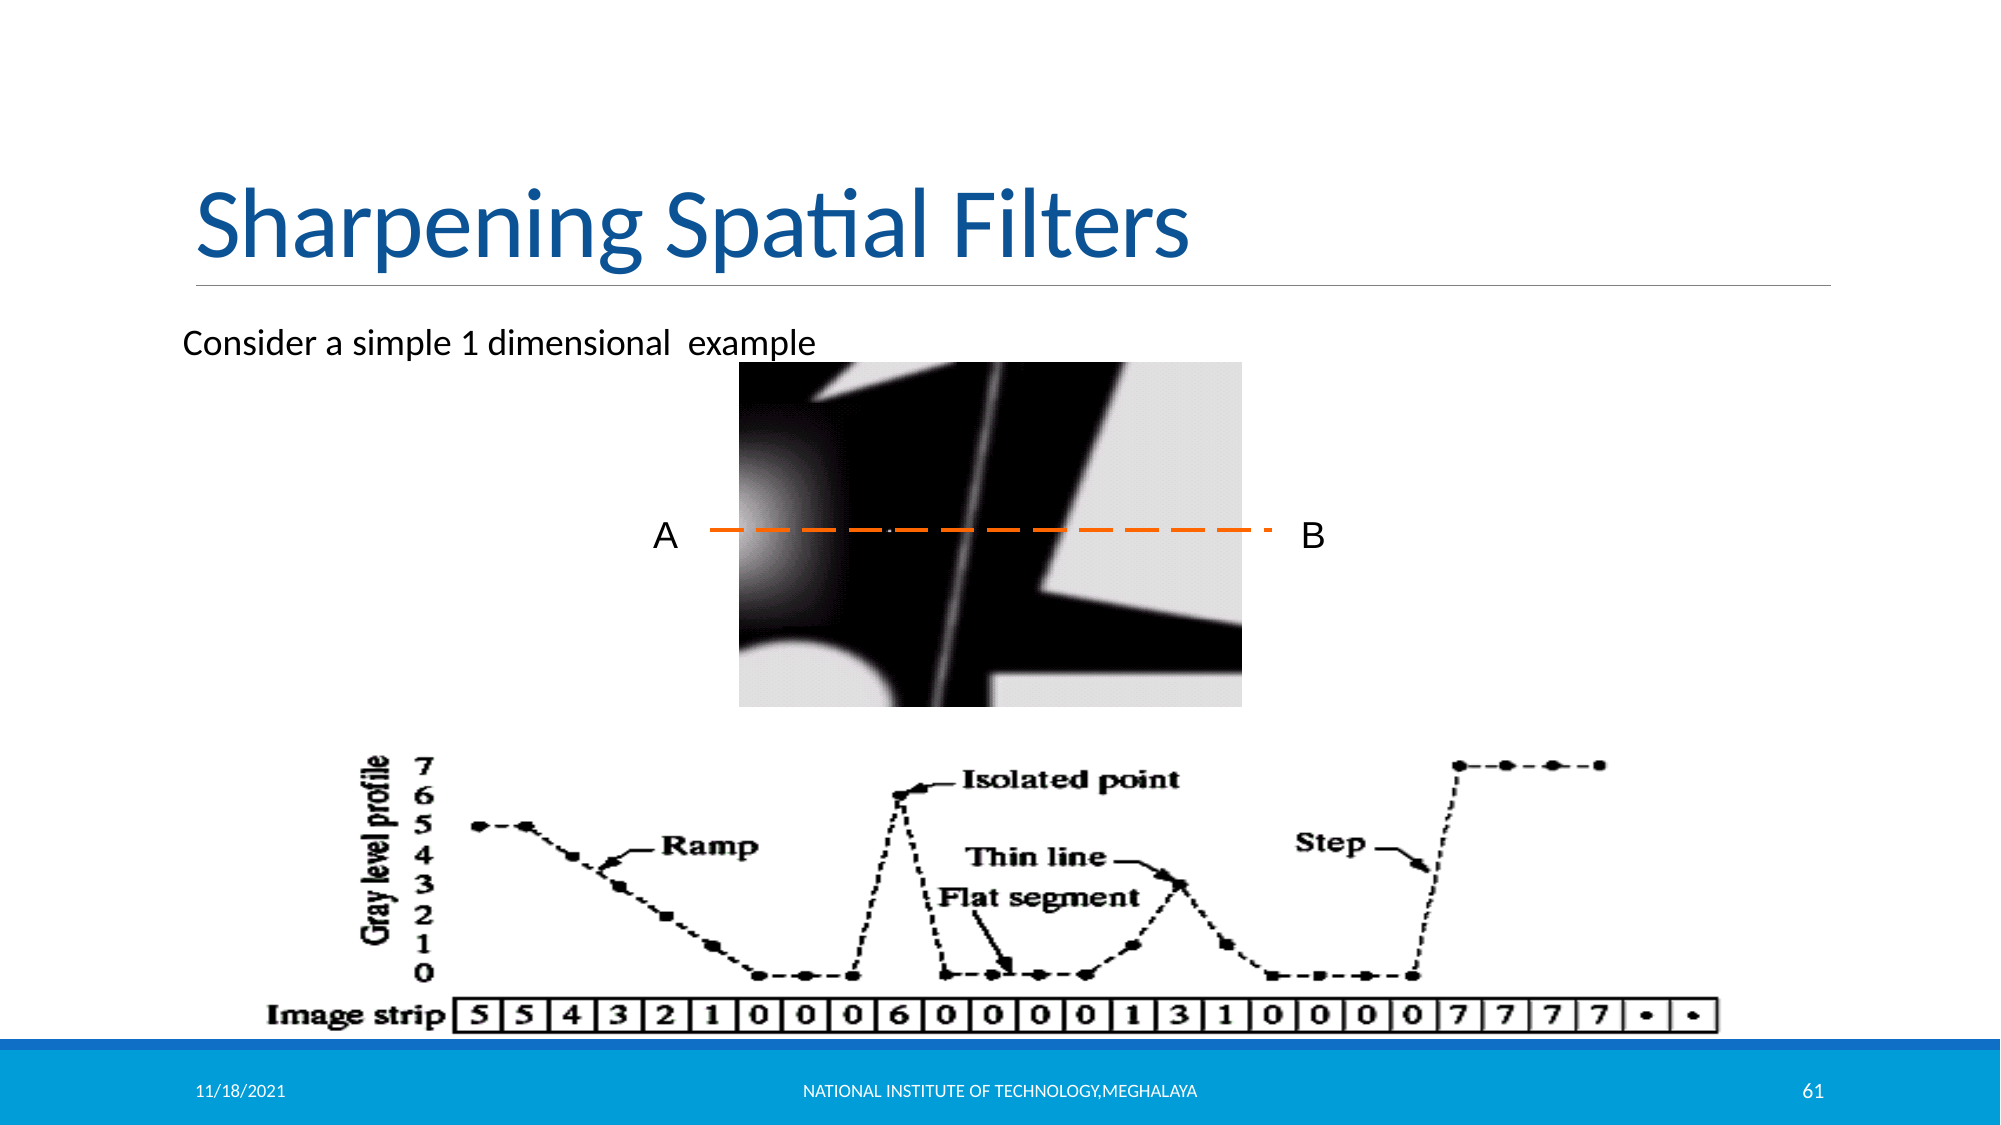

# Sharpening Spatial Filters
Consider a simple 1 dimensional  example

A
B

11/18/2021
National Institute of Technology,Meghalaya
61